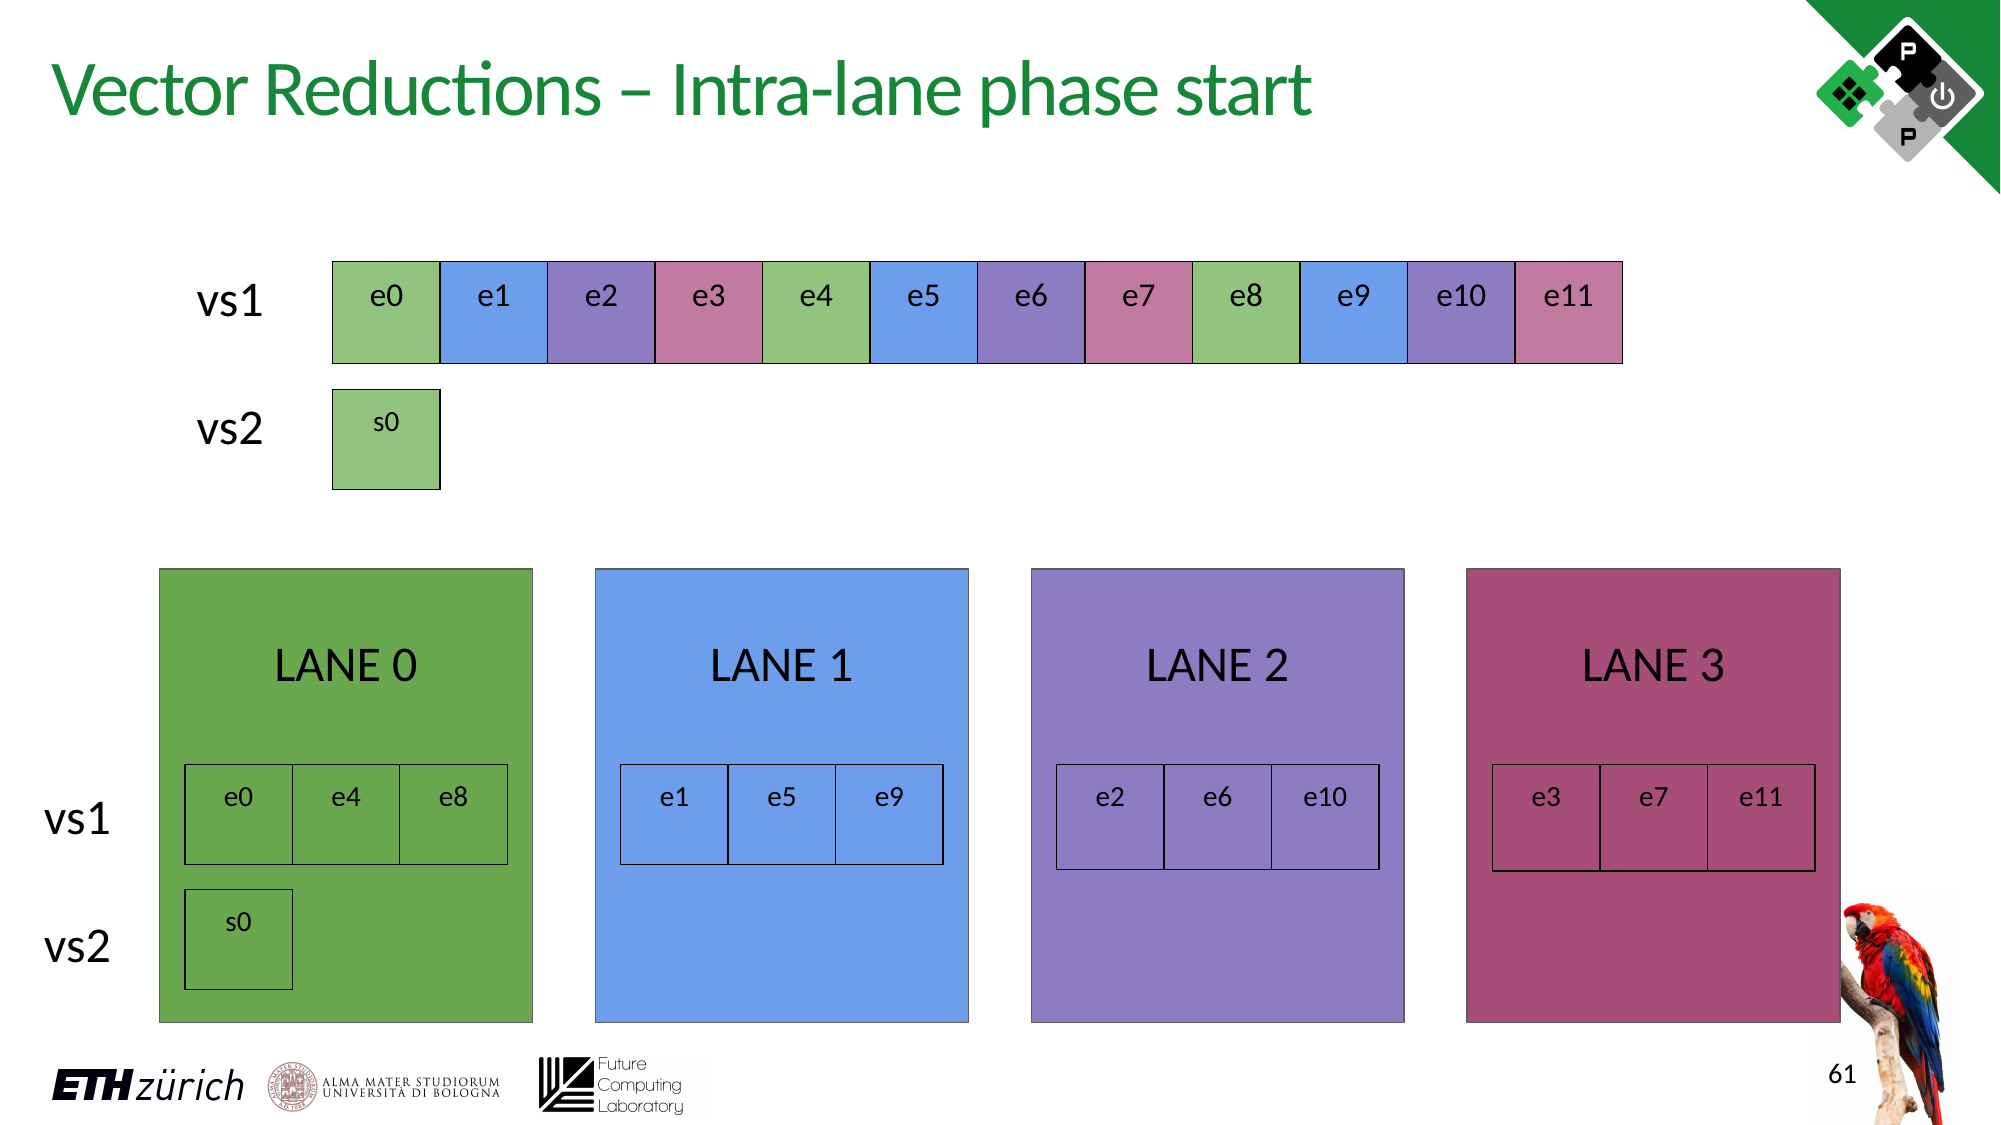

# Vector Reductions – Intra-lane phase start
vs1
| e0 | e1 | e2 | e3 | e4 | e5 | e6 | e7 | e8 | e9 | e10 | e11 |
| --- | --- | --- | --- | --- | --- | --- | --- | --- | --- | --- | --- |
vs2
| s0 |
| --- |

LANE 0
LANE 1
LANE 2
LANE 3
| e0 | e4 | e8 |
| --- | --- | --- |
| e1 | e5 | e9 |
| --- | --- | --- |
| e2 | e6 | e10 |
| --- | --- | --- |
| e3 | e7 | e11 |
| --- | --- | --- |
vs1
| s0 |
| --- |
vs2
61